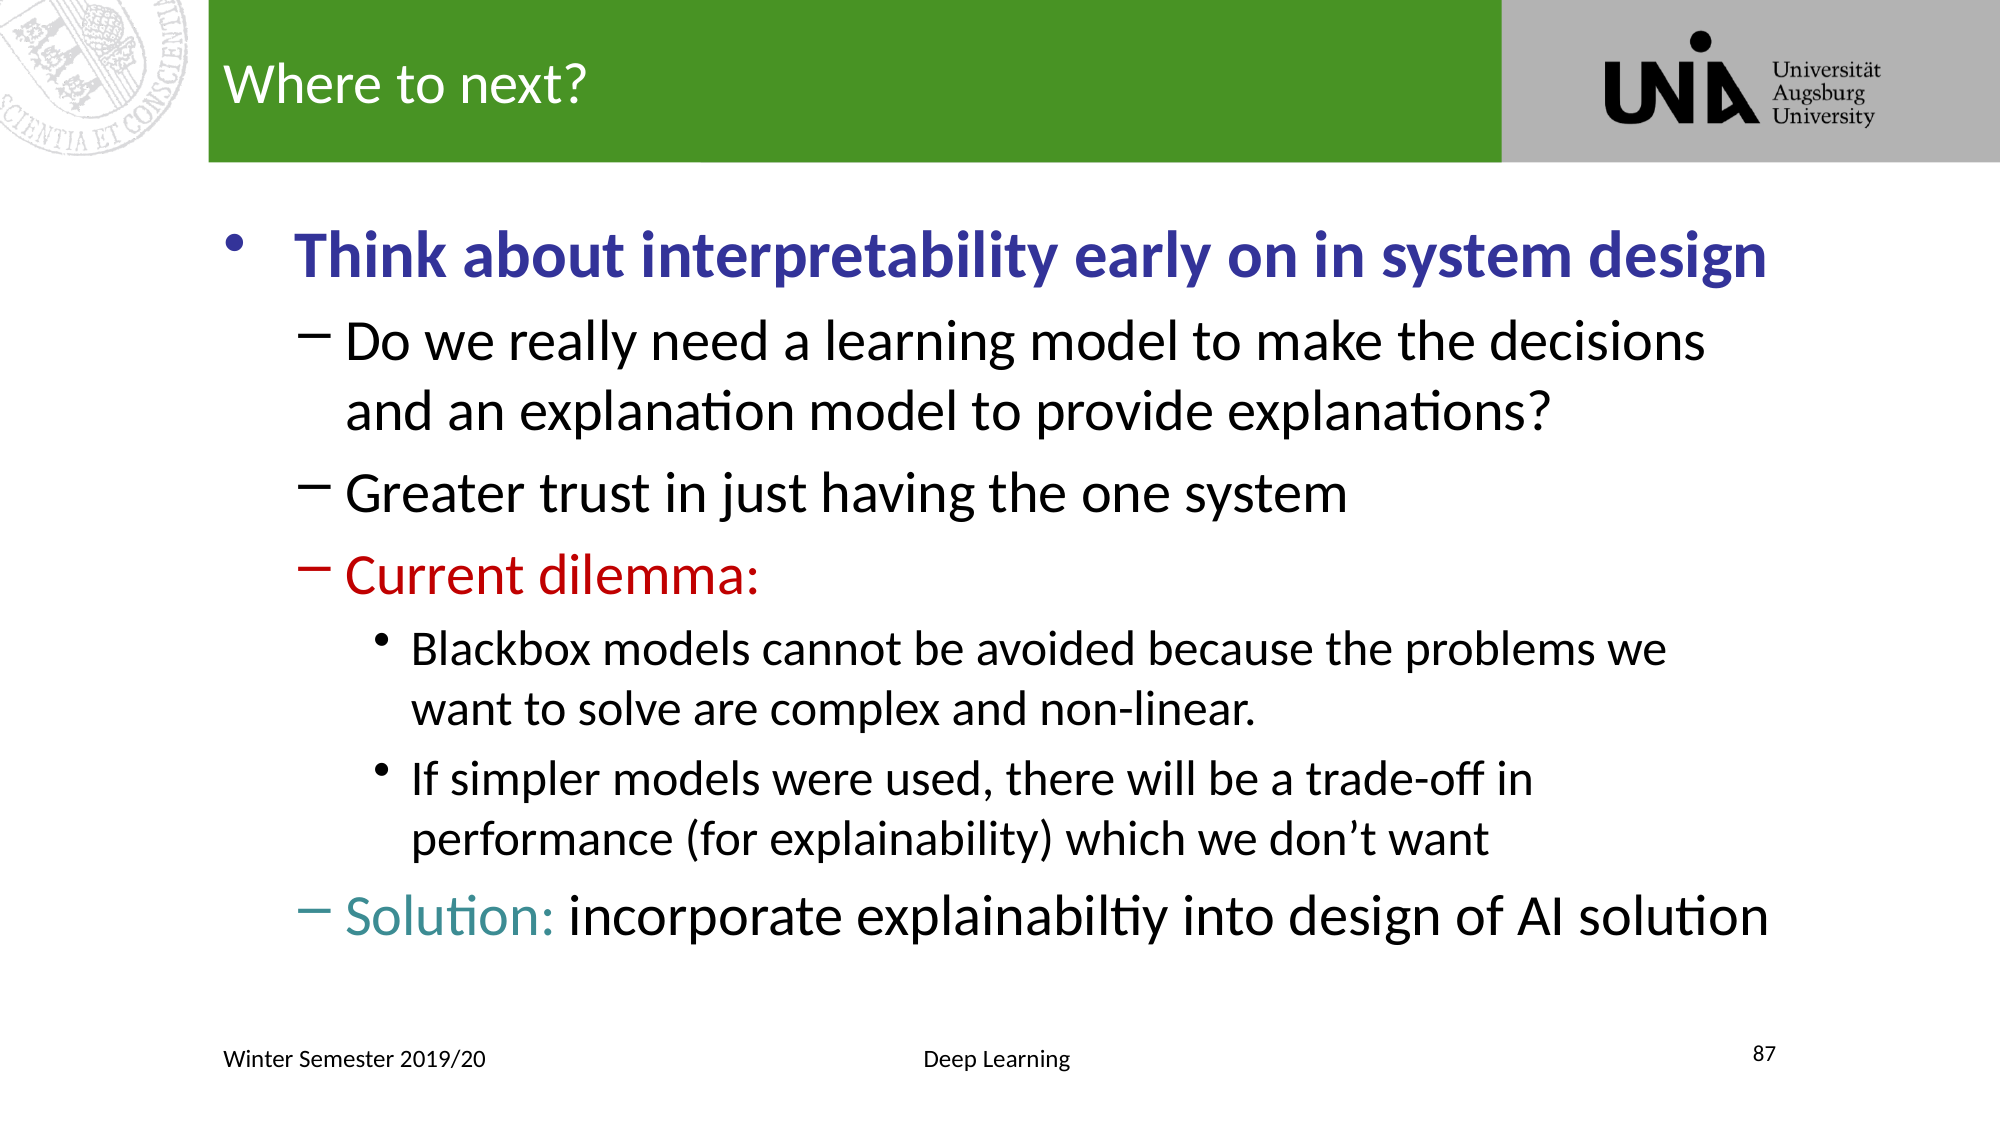

# Where to next?
 Think about interpretability early on in system design
Do we really need a learning model to make the decisions and an explanation model to provide explanations?
Greater trust in just having the one system
Current dilemma:
Blackbox models cannot be avoided because the problems we want to solve are complex and non-linear.
If simpler models were used, there will be a trade-off in performance (for explainability) which we don’t want
Solution: incorporate explainabiltiy into design of AI solution
87